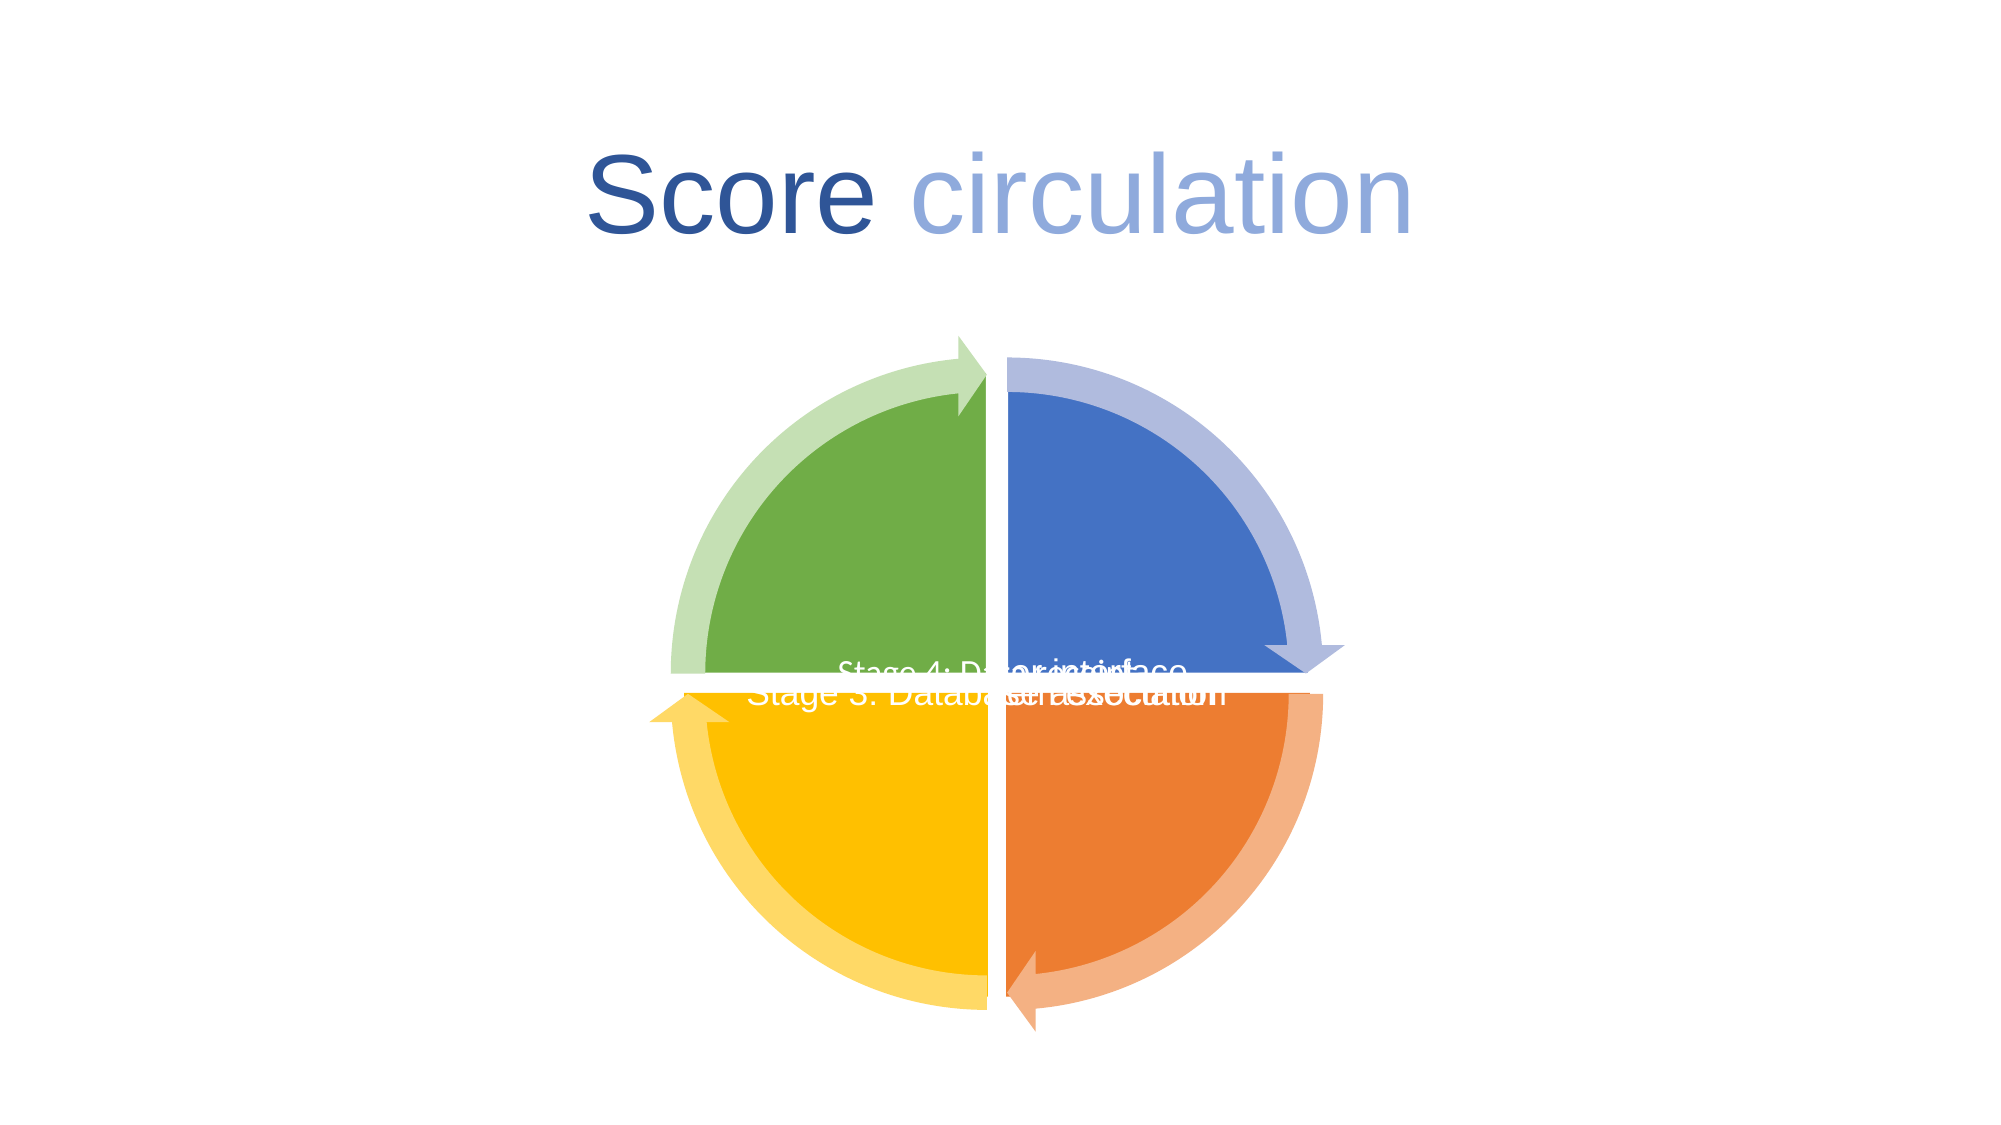

Score circulation
Stage 1: User interface
Stage 2: System execution
Stage 3: Database association
Stage 4: Data receipt